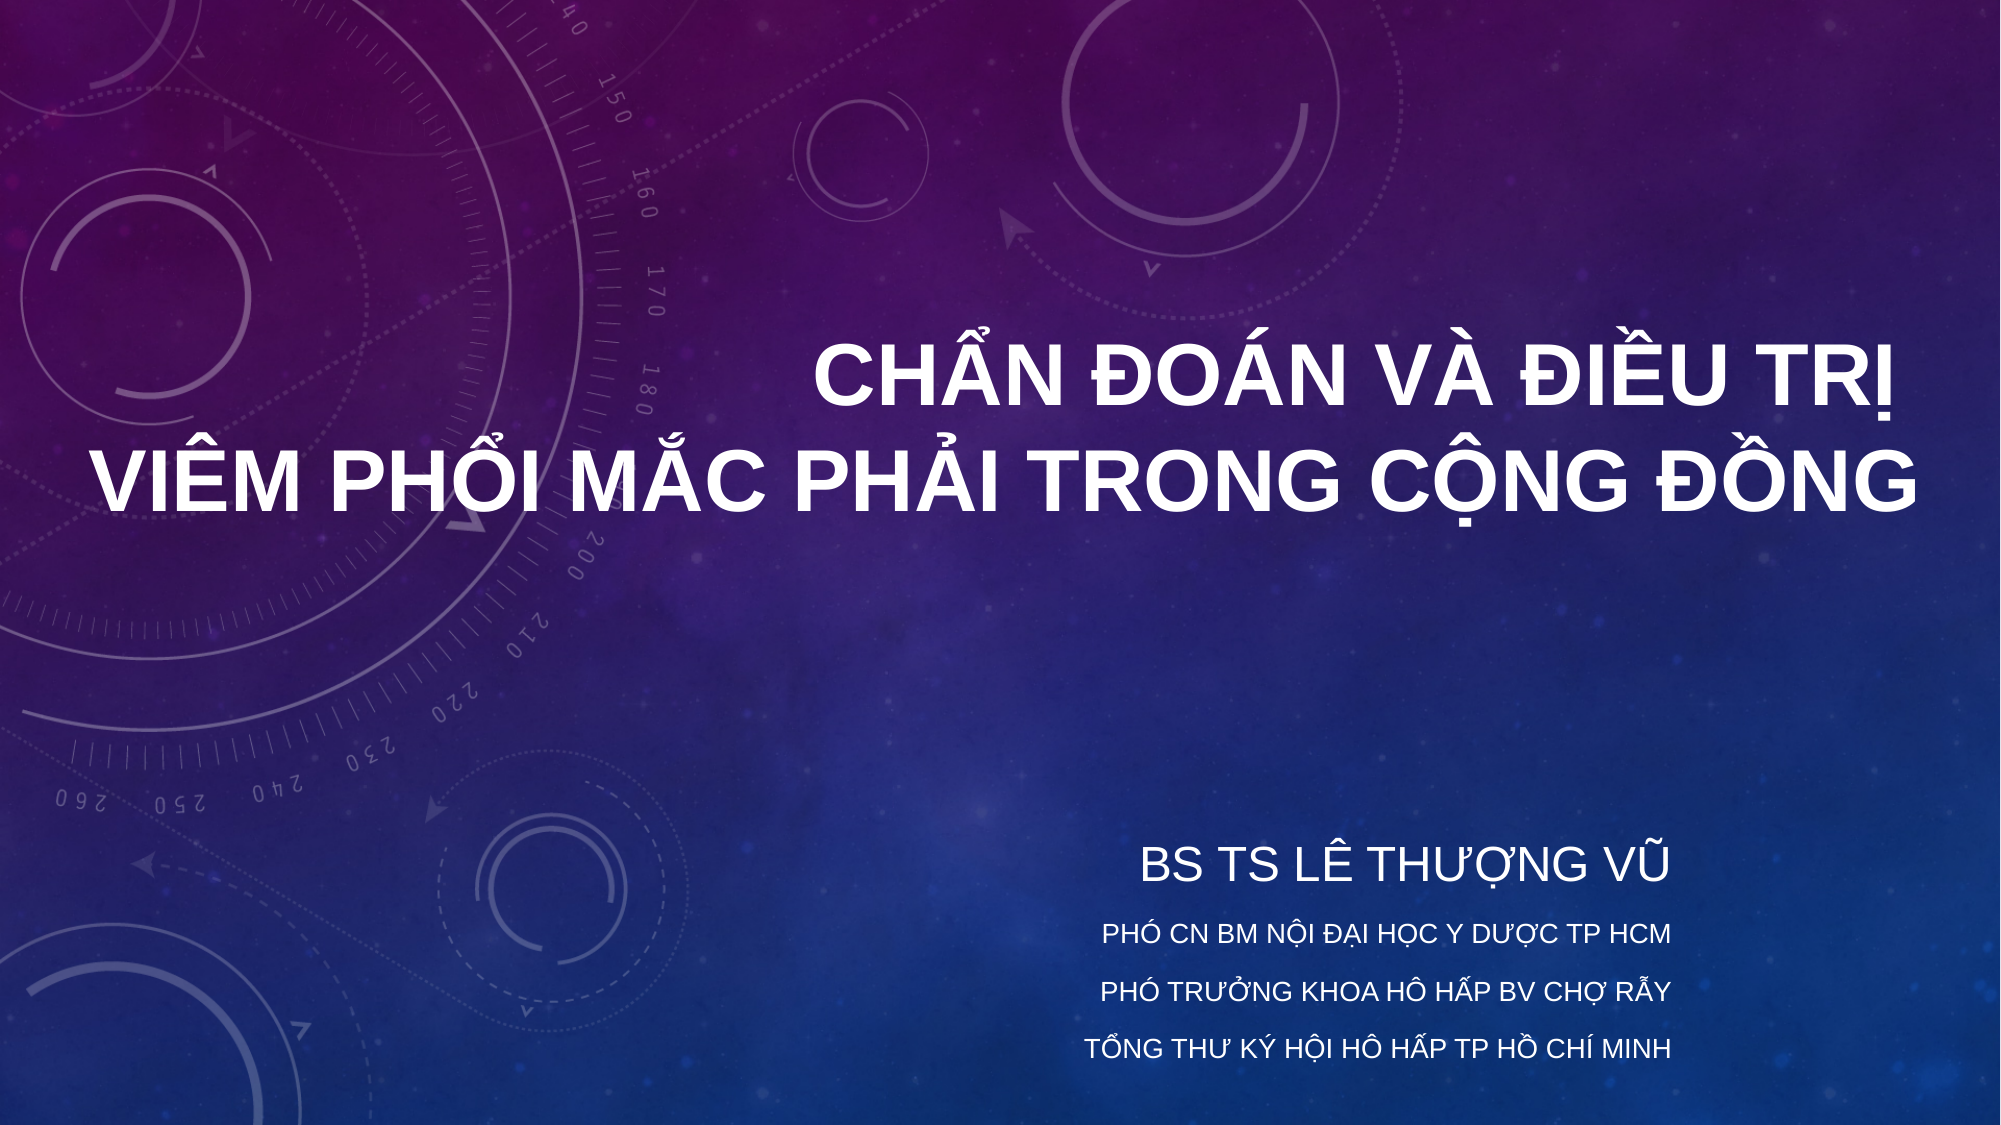

# Chẩn đoán và Điều trị Viêm Phổi mắc phải trong cộng đồng
Bs TS Lê Thượng Vũ
Phó Cn BM Nội Đại Học Y Dược TP HCM
Phó Trưởng Khoa Hô Hấp BV Chợ rẫy
Tổng thư ký Hội Hô hấp Tp Hồ Chí Minh